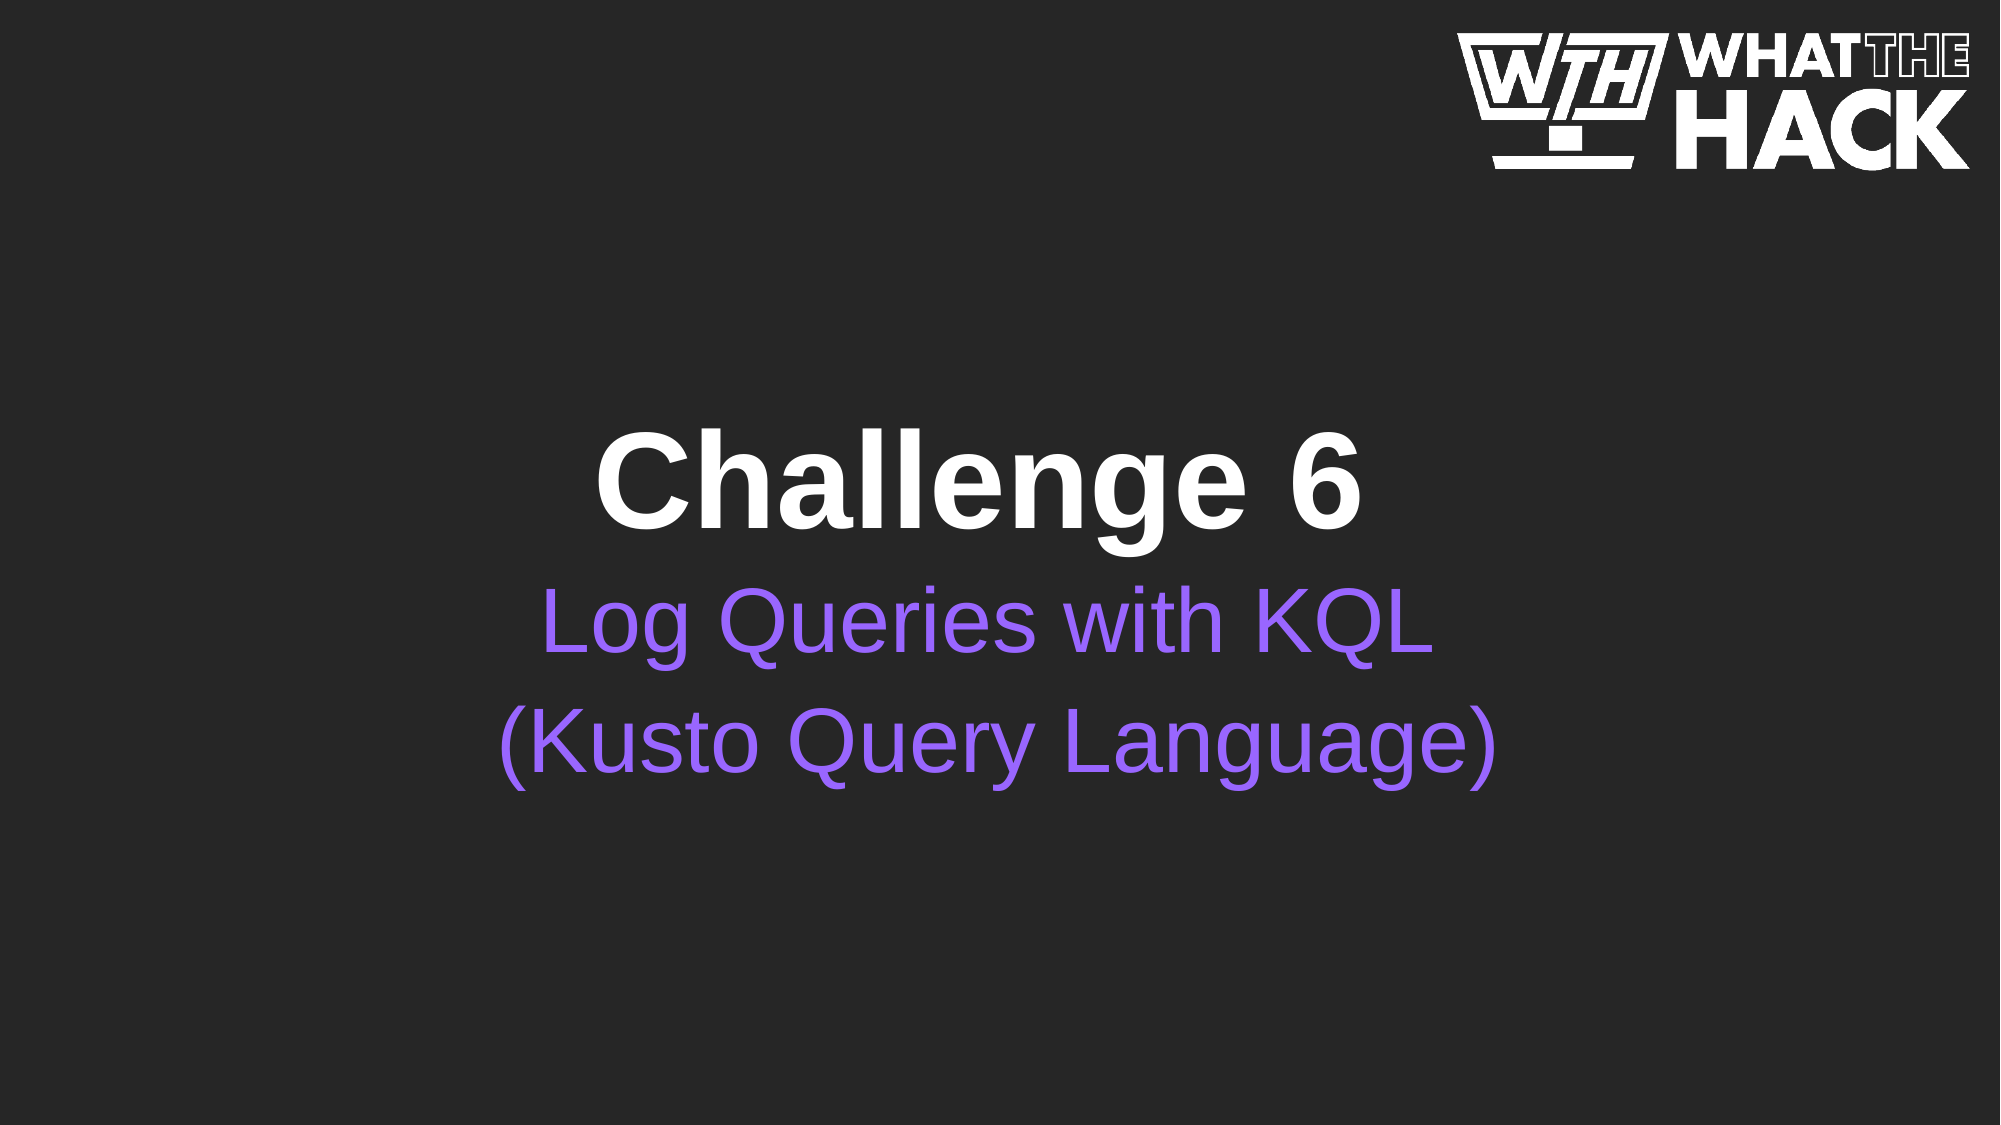

# Challenge 6
Log Queries with KQL
(Kusto Query Language)